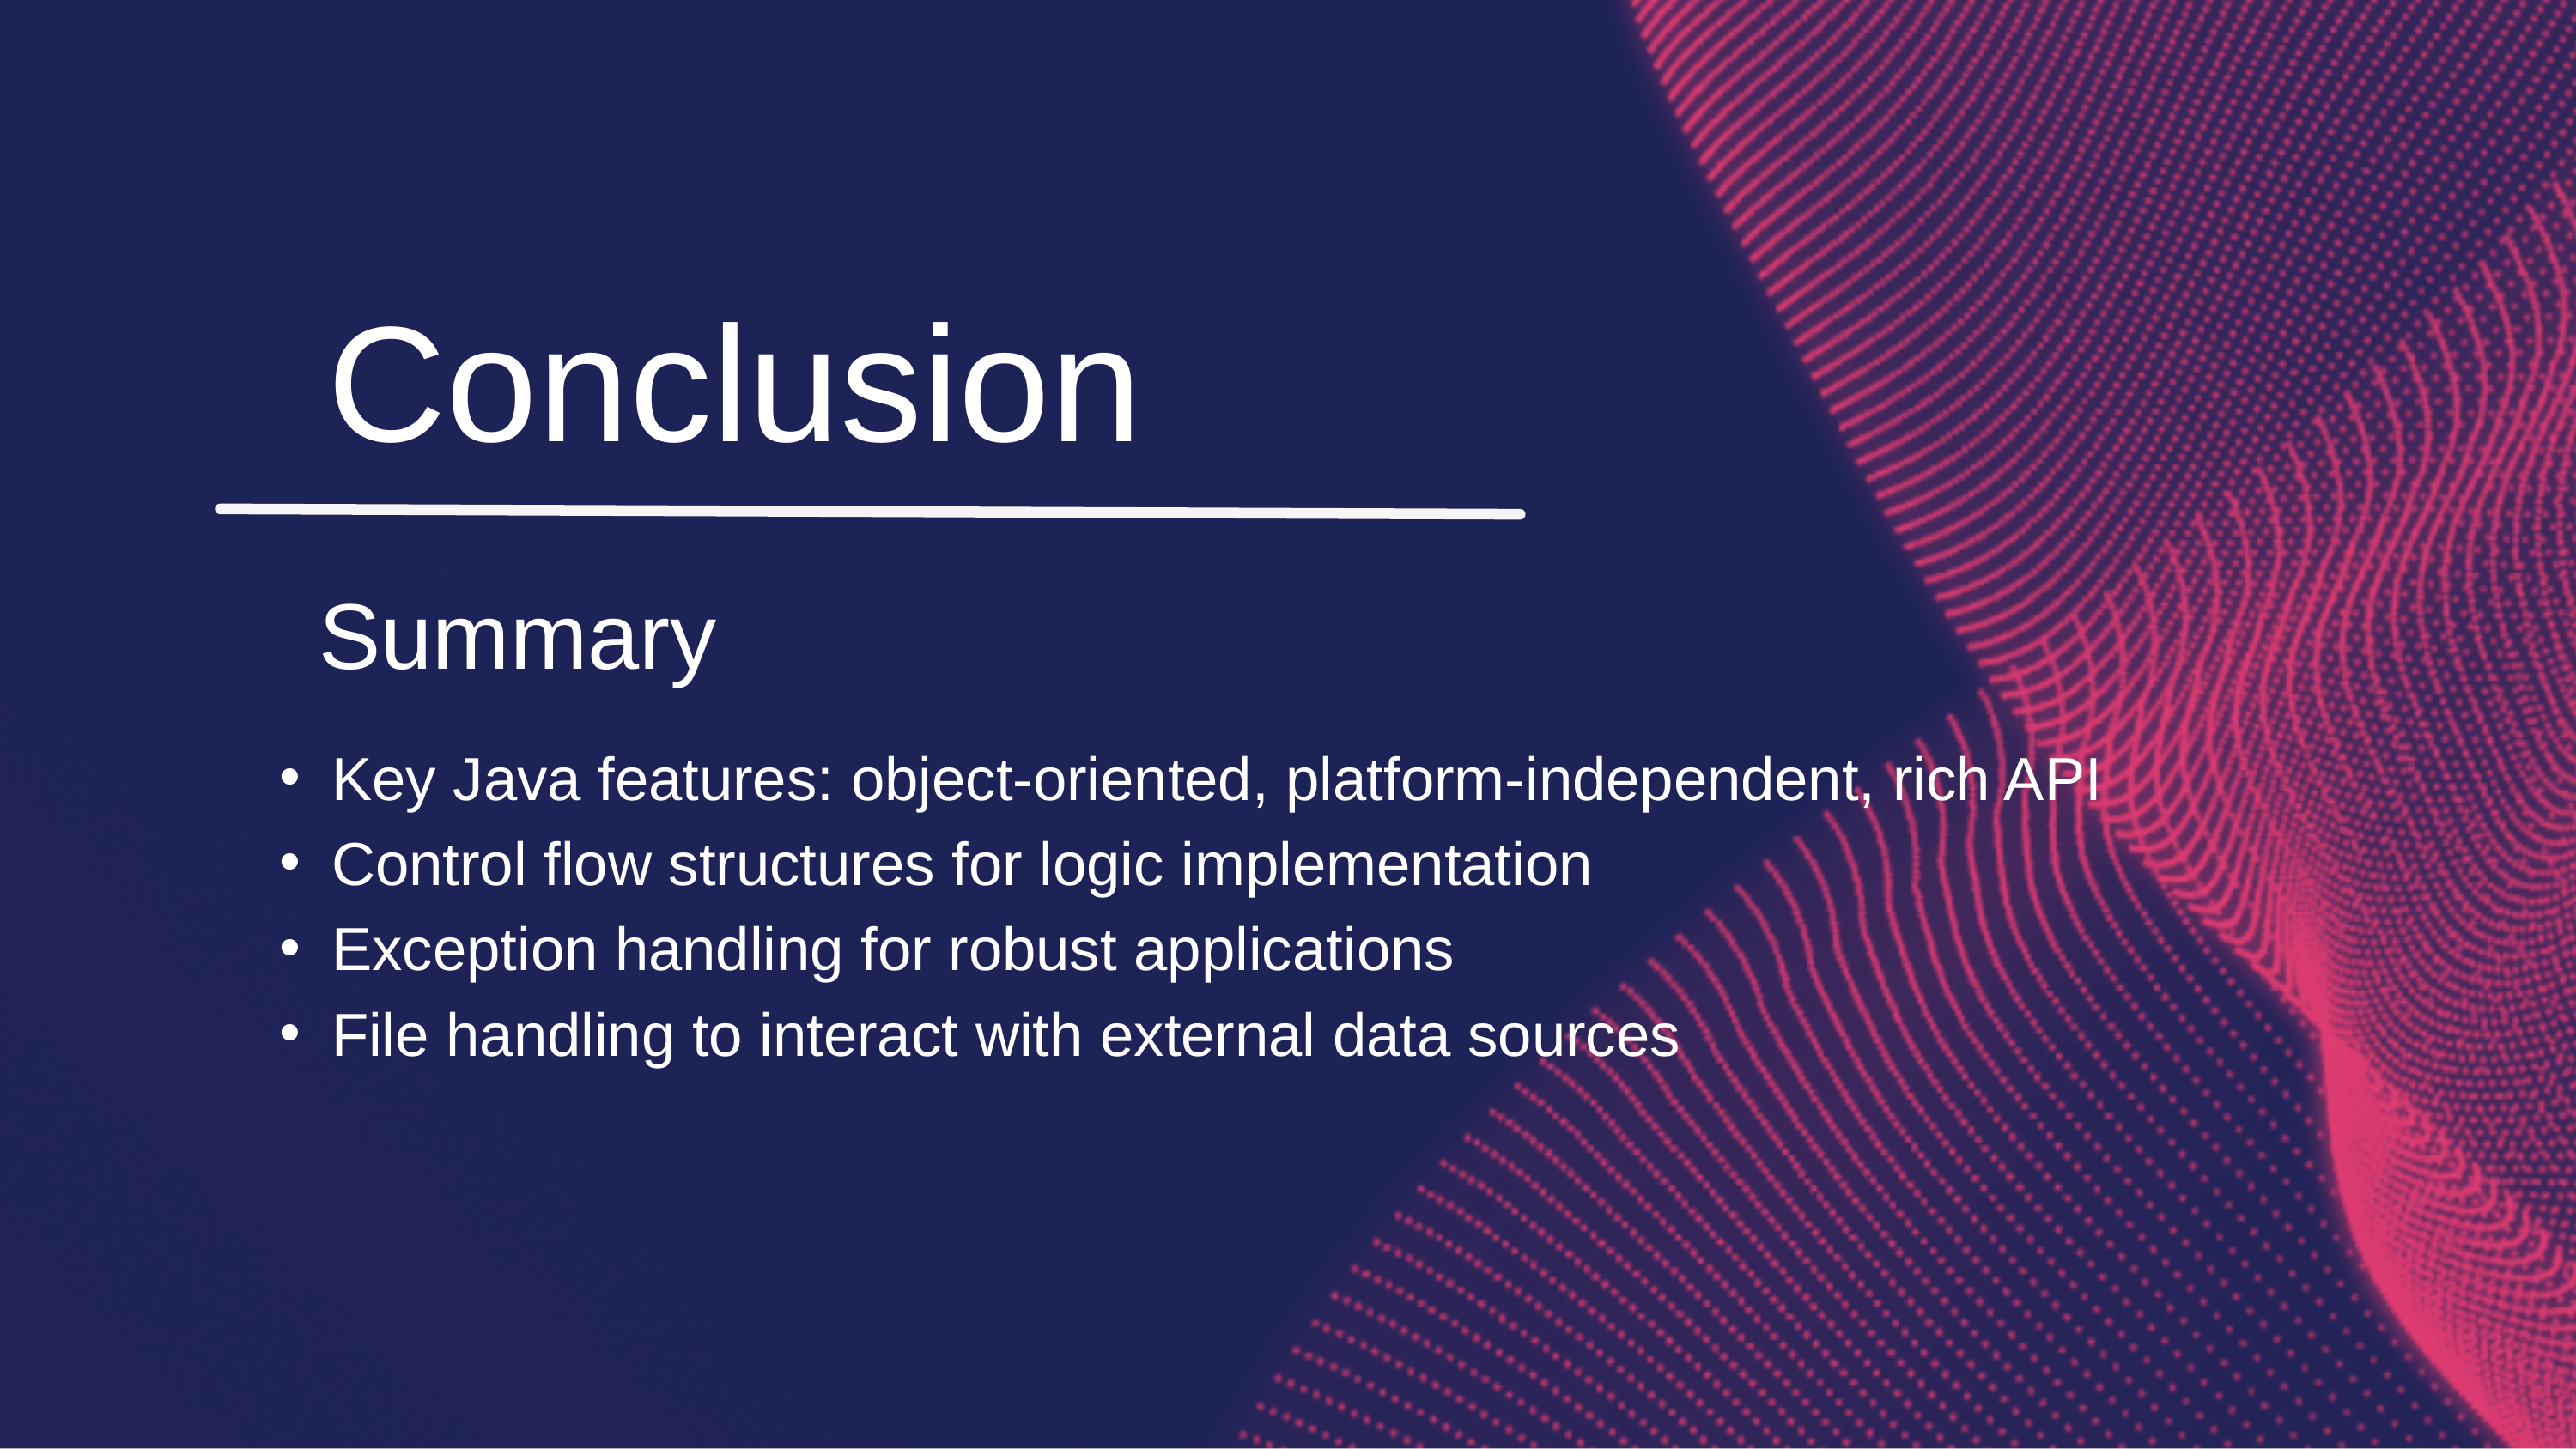

Conclusion

Summary
Key Java features: object-oriented, platform-independent, rich API
Control flow structures for logic implementation
Exception handling for robust applications
File handling to interact with external data sources